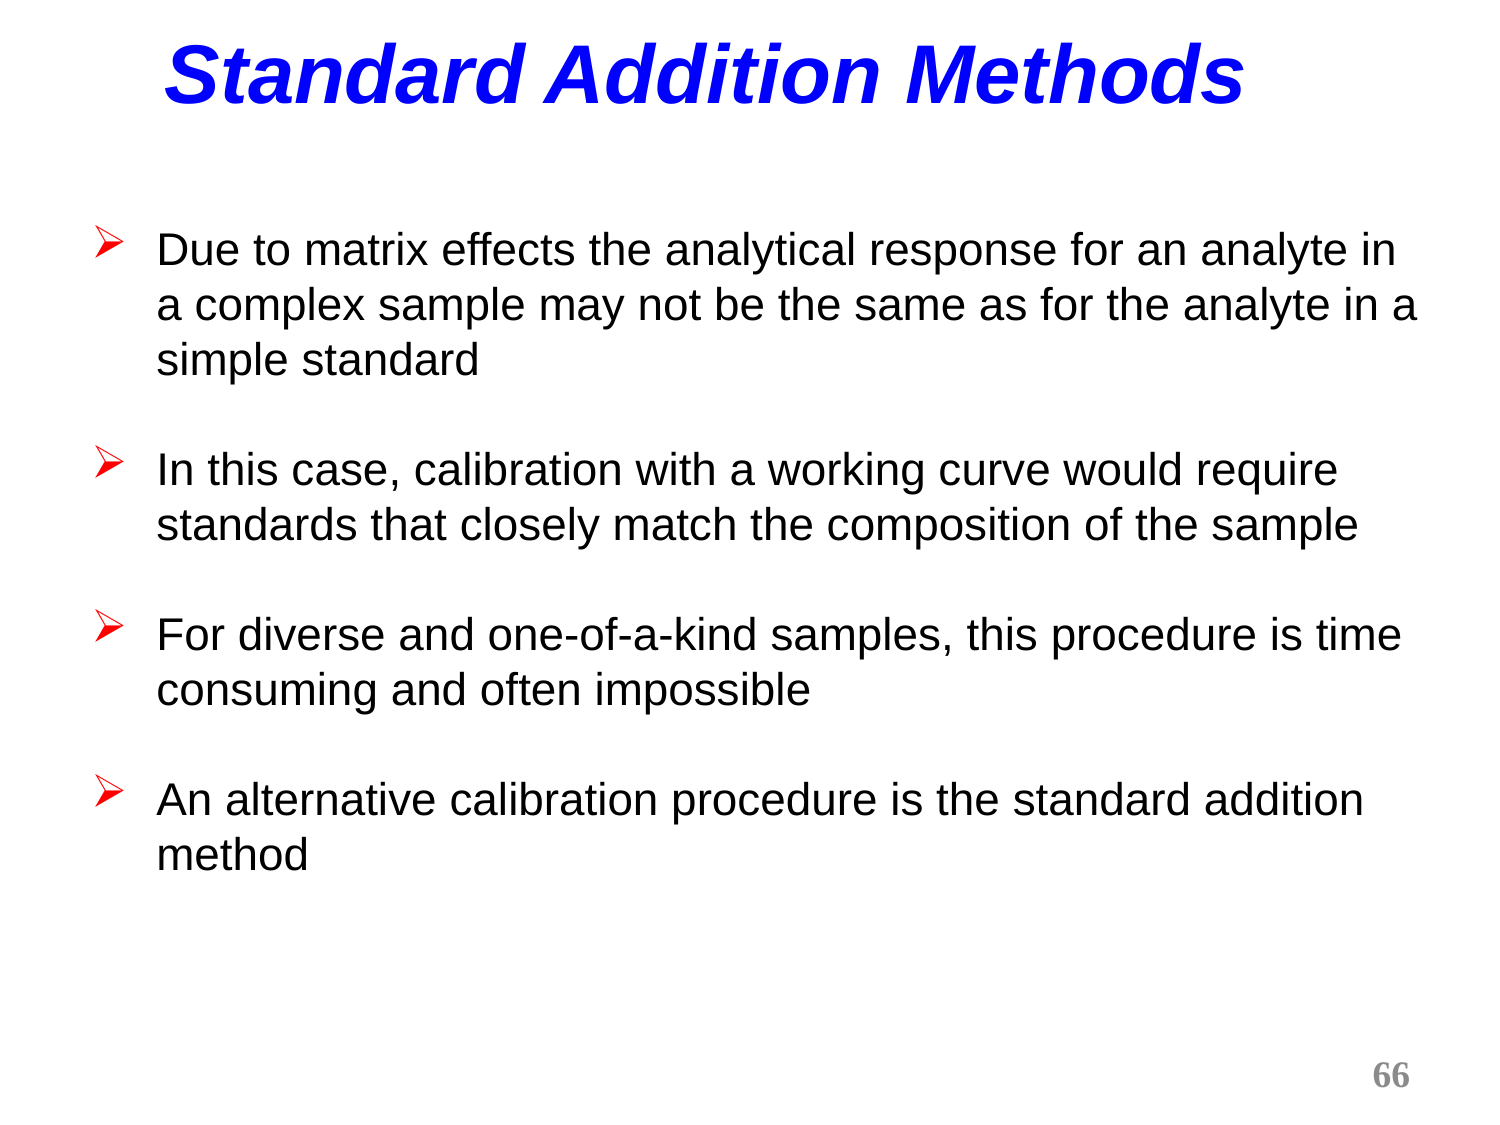

Standard Addition Methods
Due to matrix effects the analytical response for an analyte in a complex sample may not be the same as for the analyte in a simple standard

In this case, calibration with a working curve would require standards that closely match the composition of the sample

For diverse and one-of-a-kind samples, this procedure is time consuming and often impossible

An alternative calibration procedure is the standard addition method
66